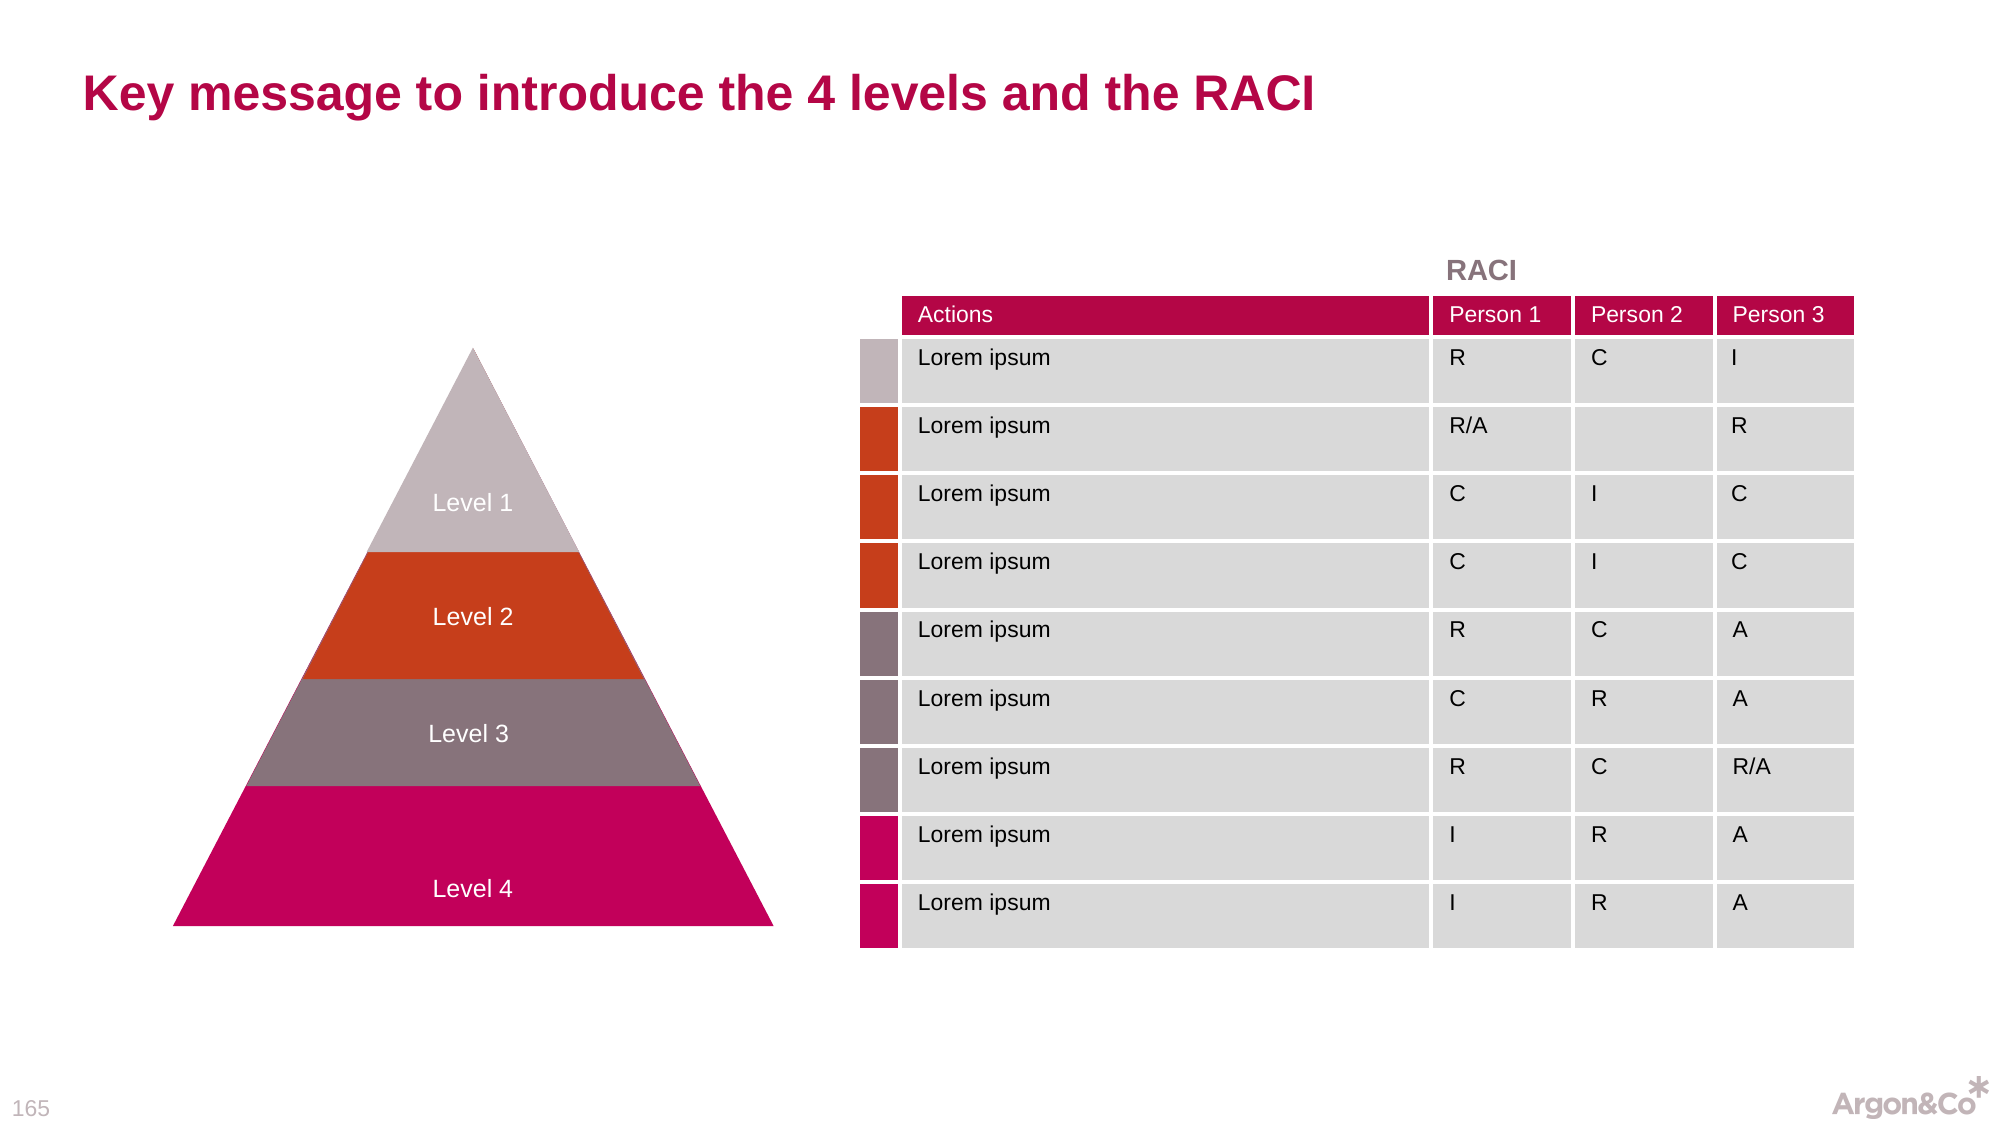

# Key message to introduce the 4 levels and the RACI
RACI
|  | Actions | Person 1 | Person 2 | Person 3 |
| --- | --- | --- | --- | --- |
|  | Lorem ipsum | R | C | I |
|  | Lorem ipsum | R/A |  | R |
|  | Lorem ipsum | C | I | C |
|  | Lorem ipsum | C | I | C |
|  | Lorem ipsum | R | C | A |
|  | Lorem ipsum | C | R | A |
|  | Lorem ipsum | R | C | R/A |
|  | Lorem ipsum | I | R | A |
|  | Lorem ipsum | I | R | A |
Level 1

Level 2

Level 3
Level 4